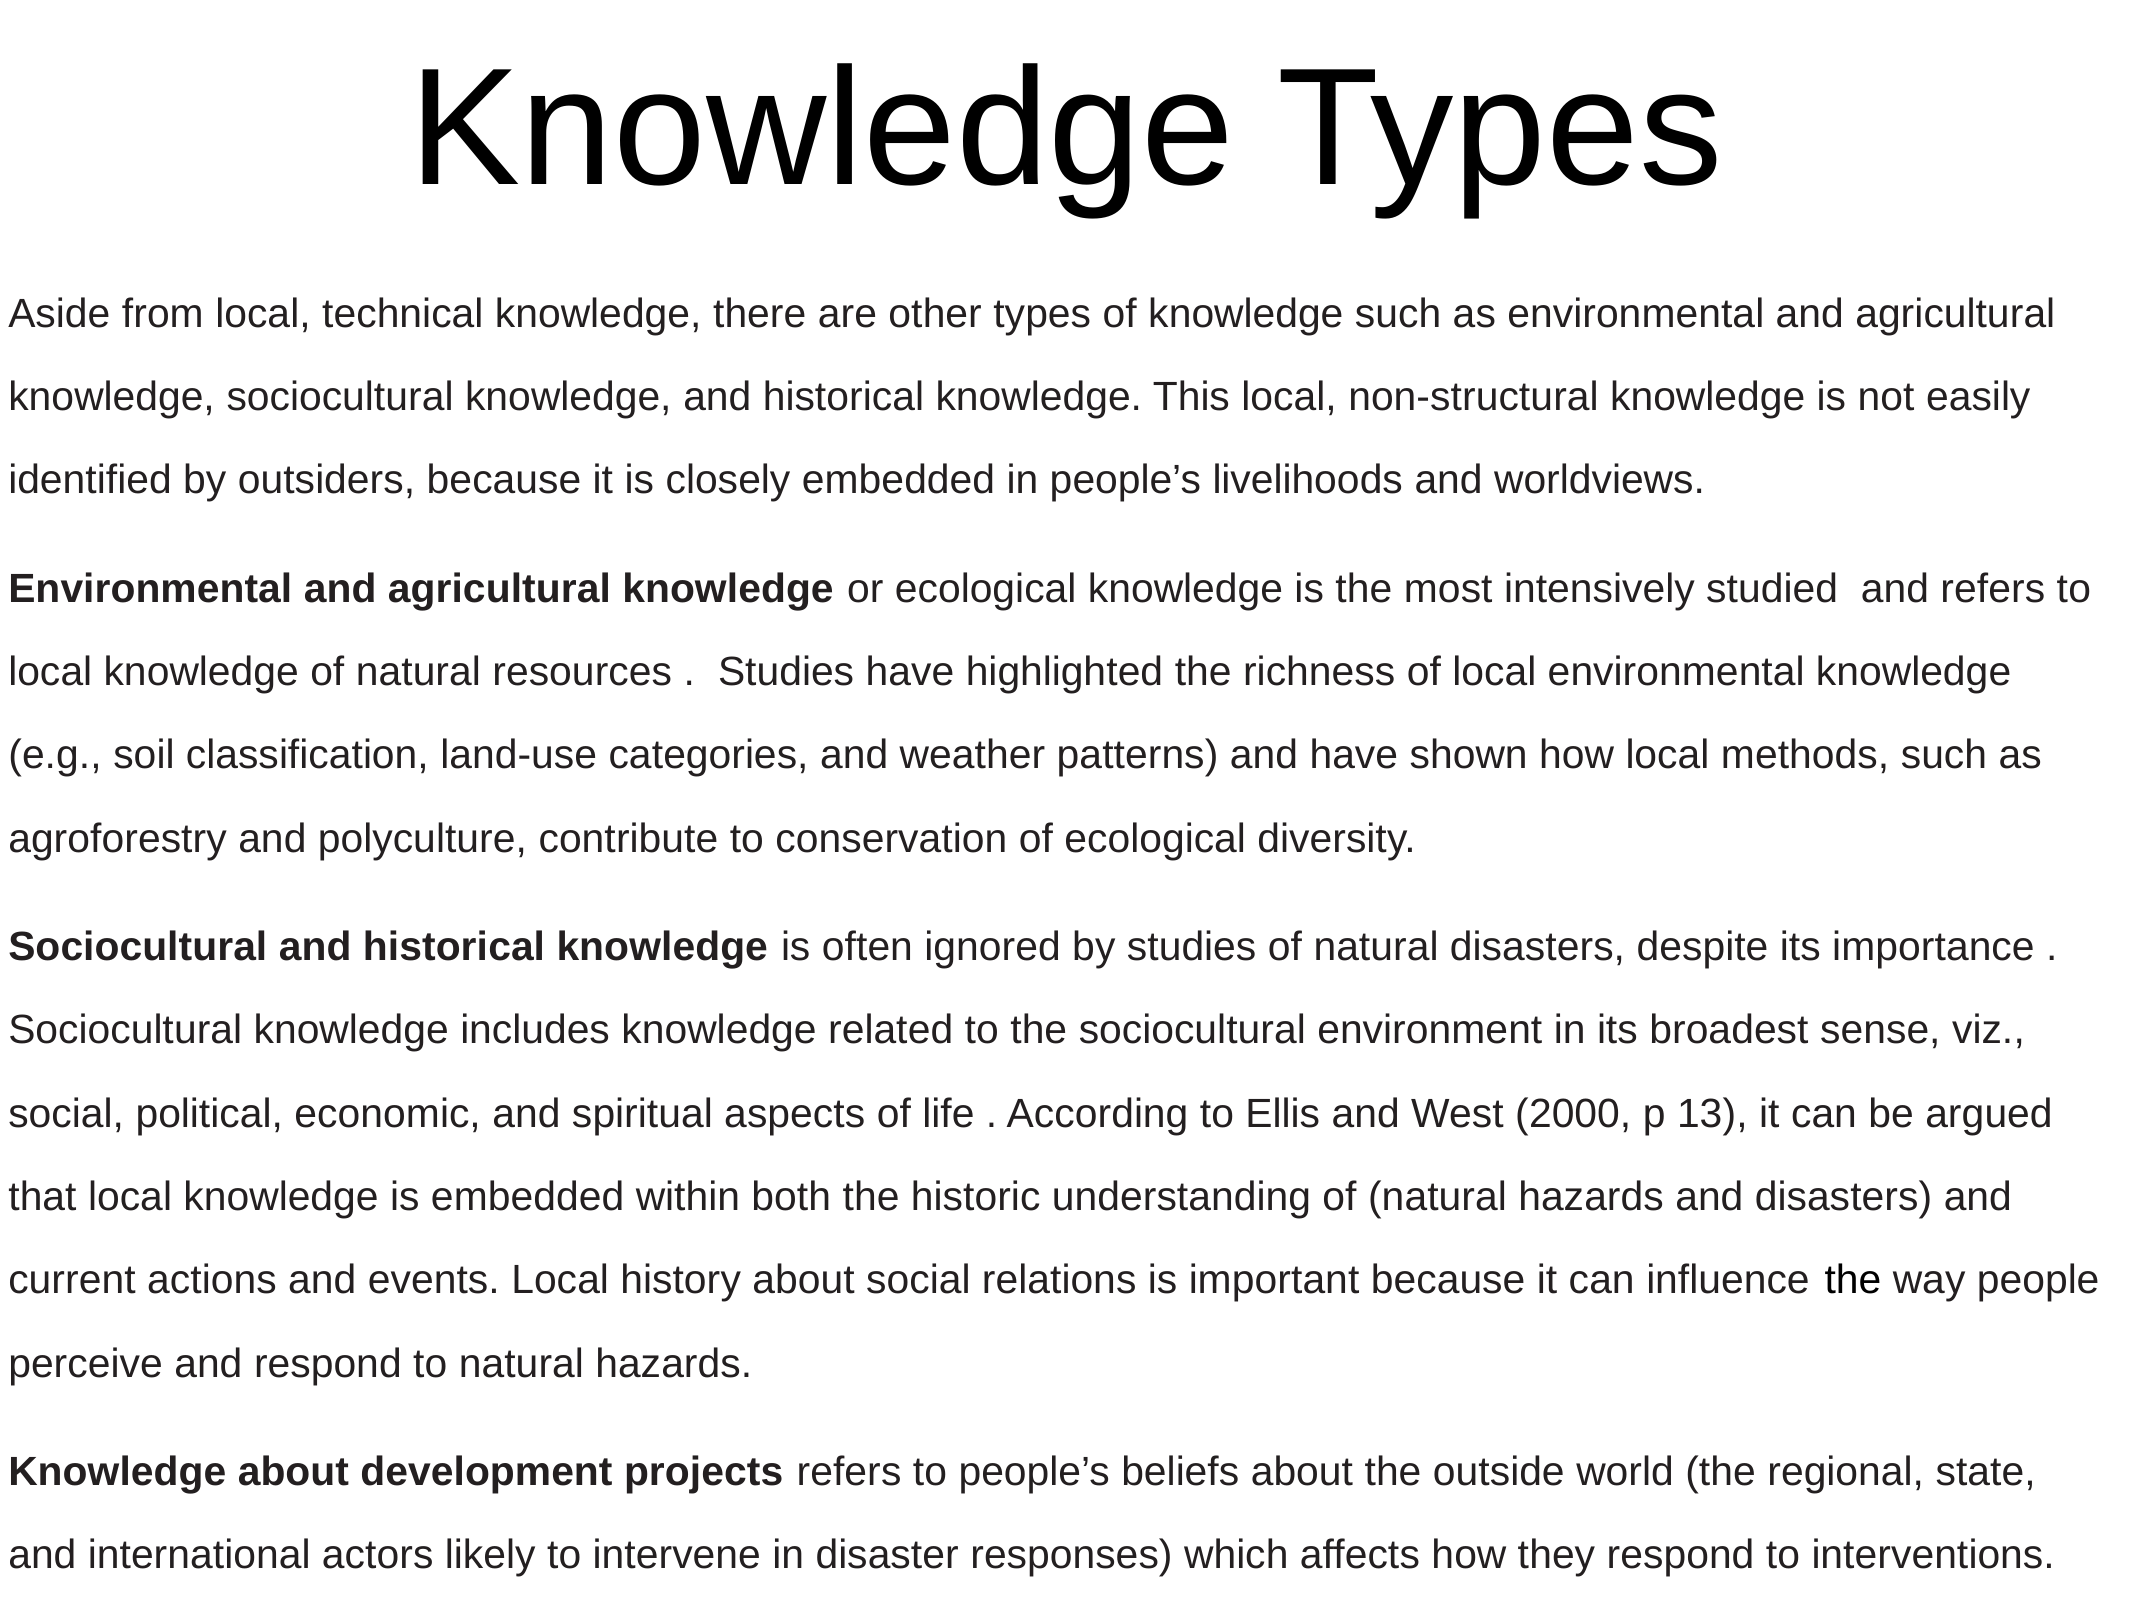

# Knowledge Types
Aside from local, technical knowledge, there are other types of knowledge such as environmental and agricultural knowledge, sociocultural knowledge, and historical knowledge. This local, non-structural knowledge is not easily identified by outsiders, because it is closely embedded in people’s livelihoods and worldviews.
Environmental and agricultural knowledge or ecological knowledge is the most intensively studied  and refers to local knowledge of natural resources .  Studies have highlighted the richness of local environmental knowledge (e.g., soil classification, land-use categories, and weather patterns) and have shown how local methods, such as agroforestry and polyculture, contribute to conservation of ecological diversity.
Sociocultural and historical knowledge is often ignored by studies of natural disasters, despite its importance . Sociocultural knowledge includes knowledge related to the sociocultural environment in its broadest sense, viz., social, political, economic, and spiritual aspects of life . According to Ellis and West (2000, p 13), it can be argued that local knowledge is embedded within both the historic understanding of (natural hazards and disasters) and current actions and events. Local history about social relations is important because it can influence the way people perceive and respond to natural hazards.
Knowledge about development projects refers to people’s beliefs about the outside world (the regional, state, and international actors likely to intervene in disaster responses) which affects how they respond to interventions.